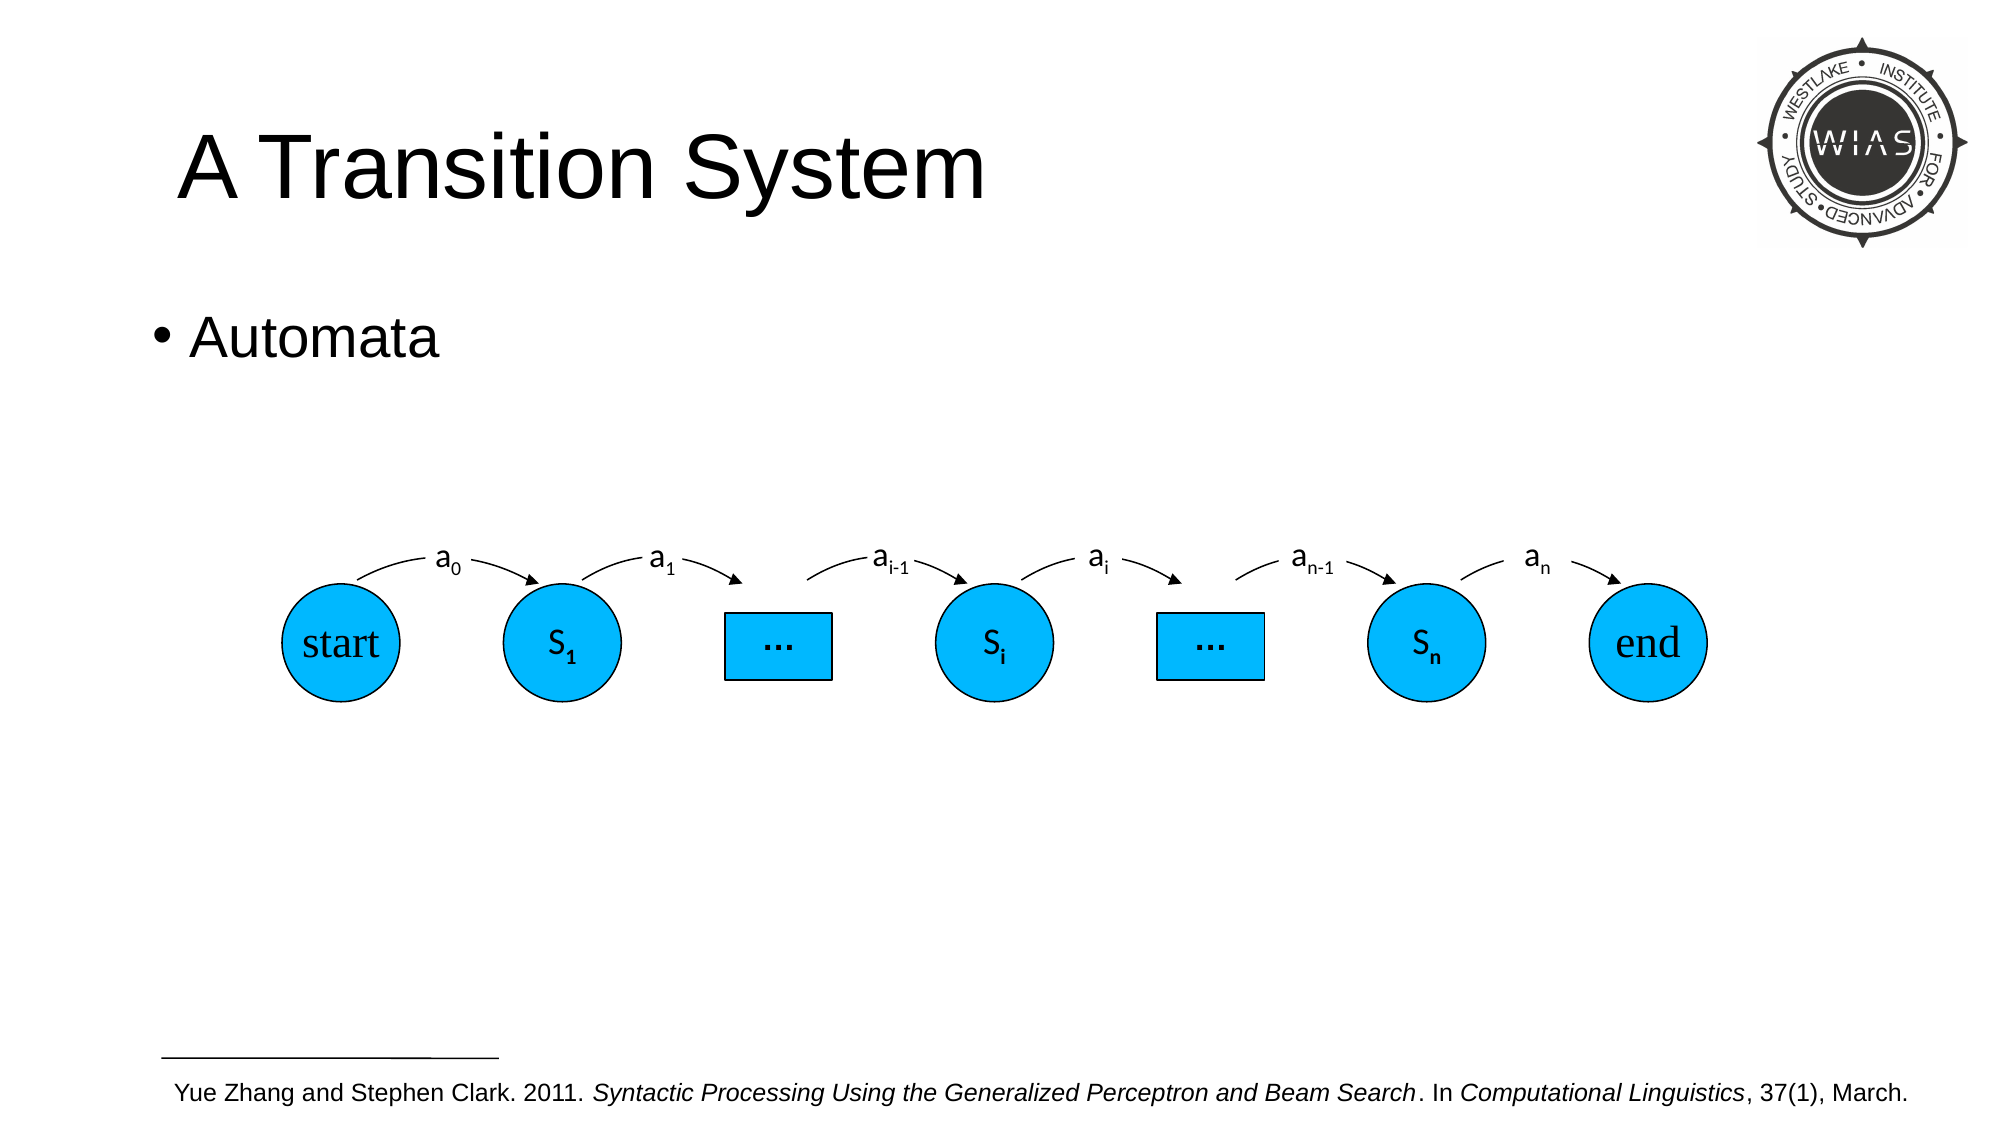

# A Transition System
Automata

a0

a1

ai-1

ai

an-1

an
start
S1
Si
Sn
end
…
…

Yue Zhang and Stephen Clark. 2011. Syntactic Processing Using the Generalized Perceptron and Beam Search. In Computational Linguistics, 37(1), March.